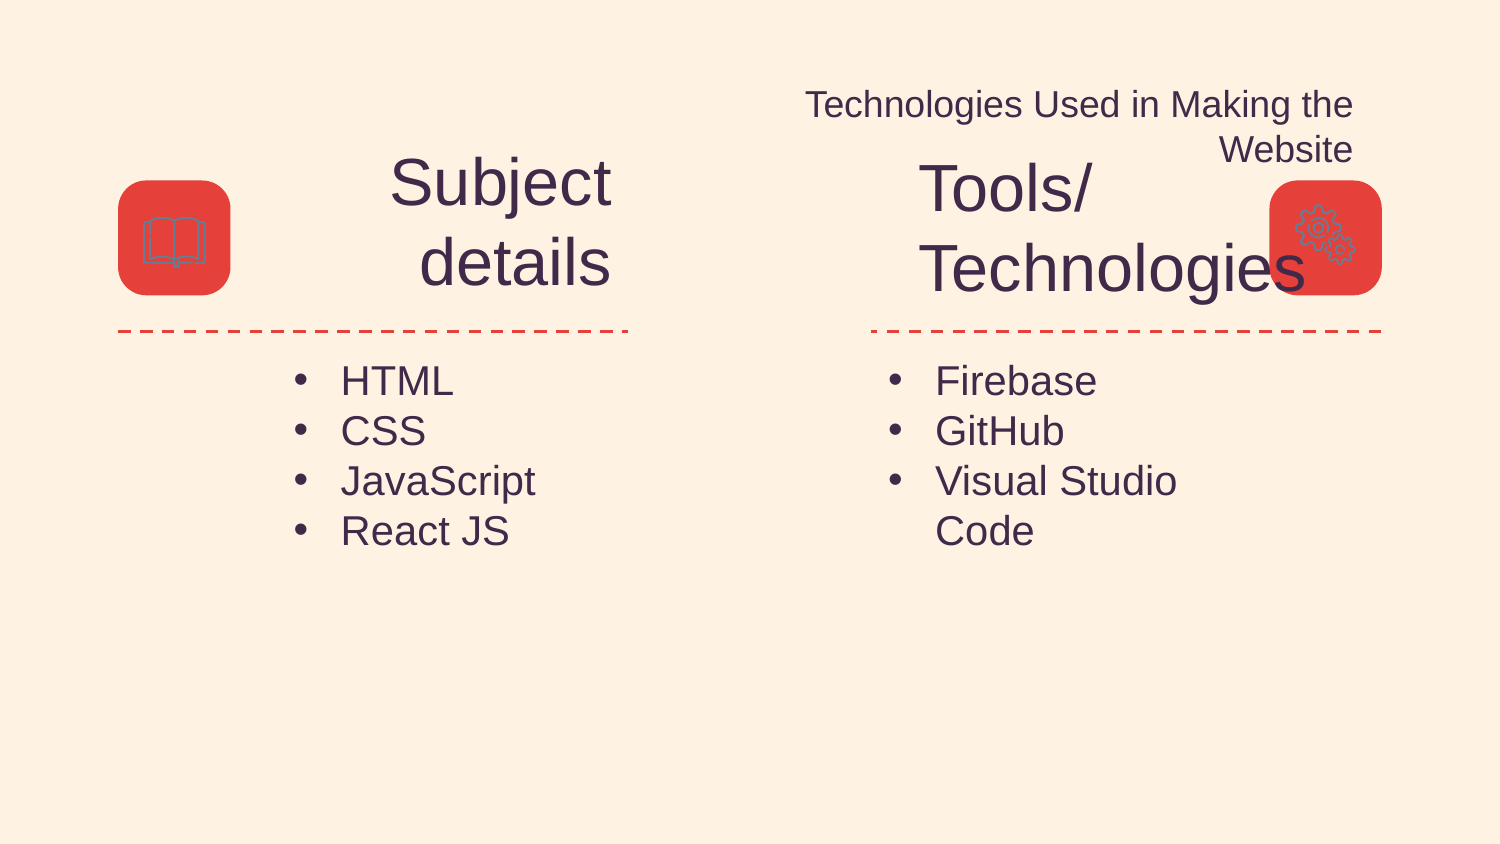

# Technologies Used in Making the Website
Subject details

Tools/
Technologies

HTML
CSS
JavaScript
React JS

Firebase
GitHub
Visual Studio Code